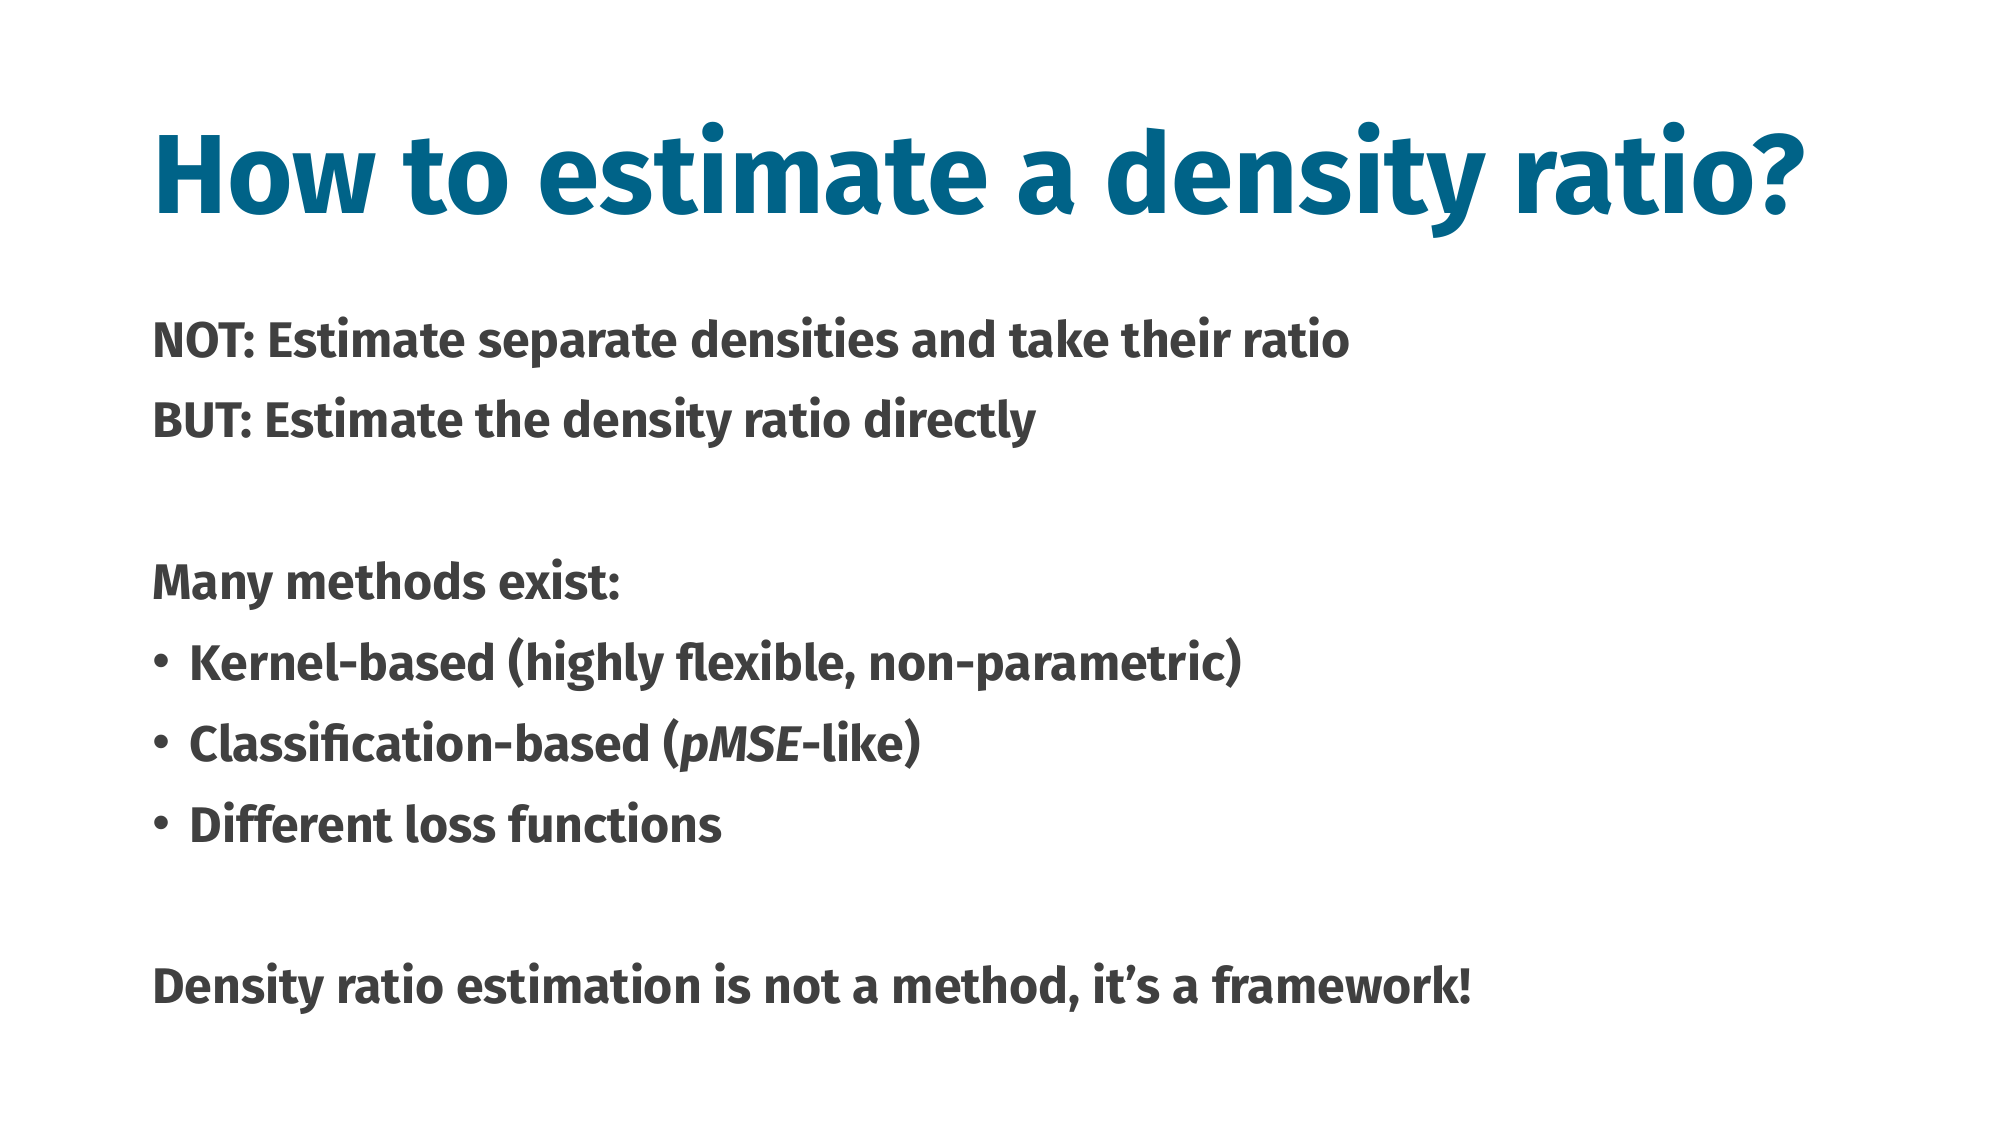

# How to estimate a density ratio?
NOT: Estimate separate densities and take their ratio
BUT: Estimate the density ratio directly

Many methods exist:
Kernel-based (highly flexible, non-parametric)
Classification-based (pMSE-like)
Different loss functions

Density ratio estimation is not a method, it’s a framework!